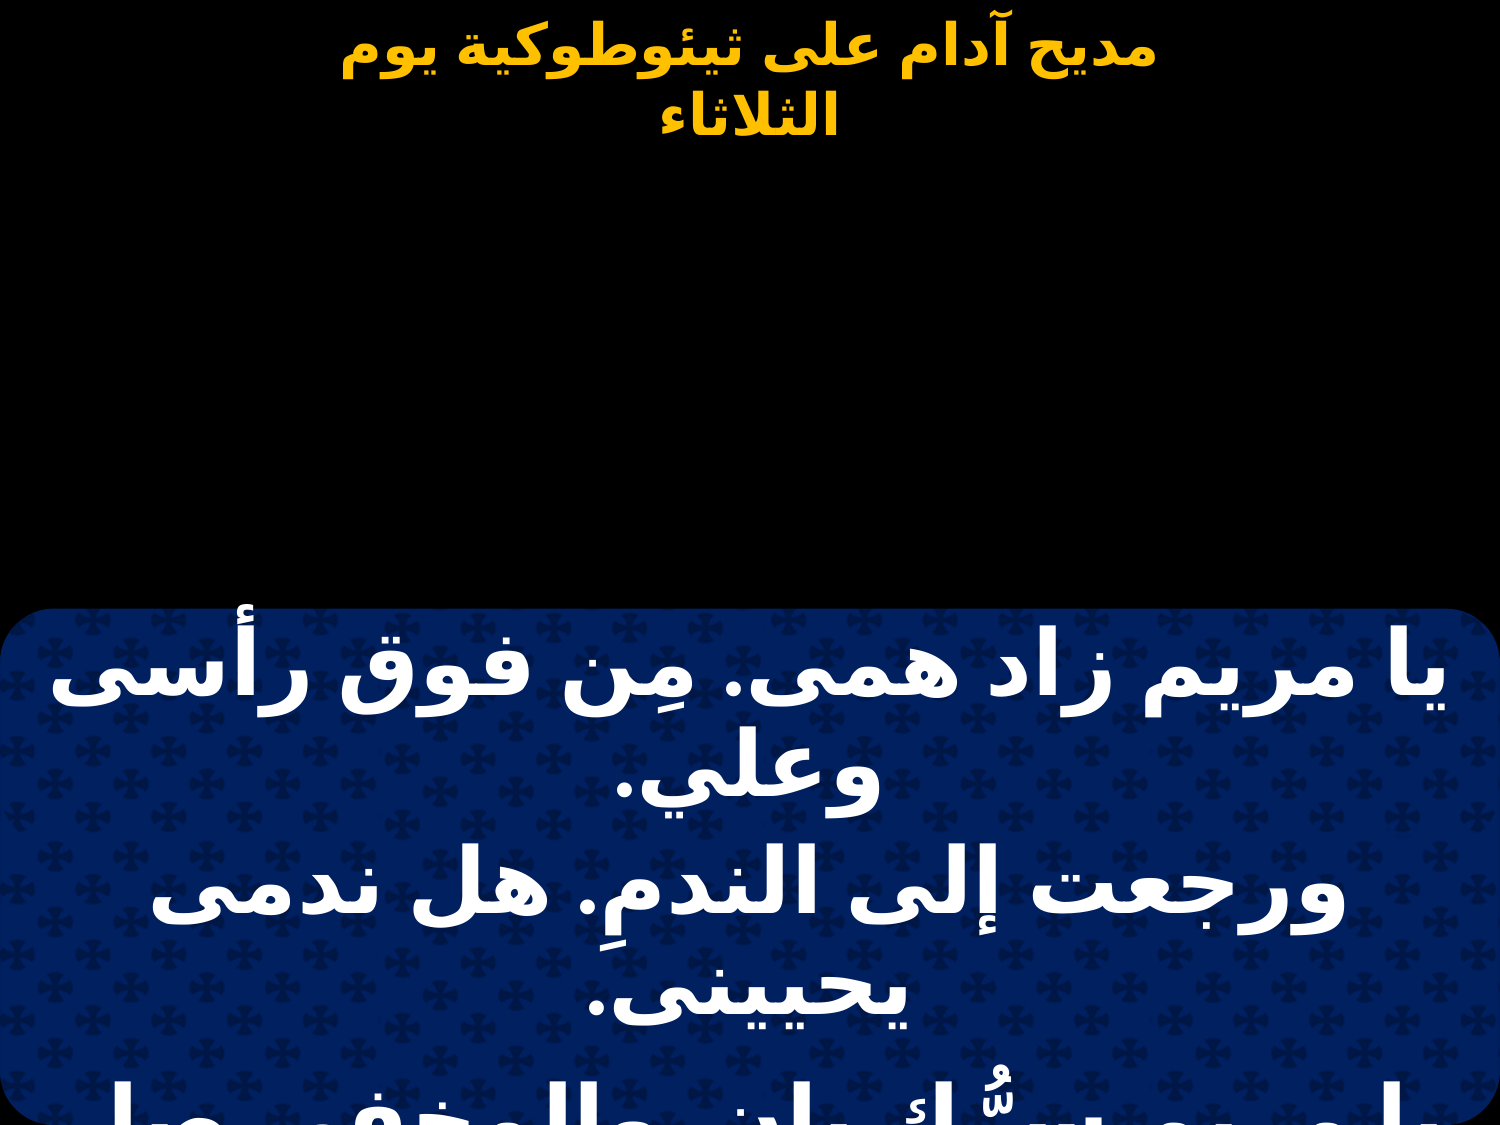

#
| يا مريم زاد همى. مِن فوق رأسى وعلي. |
| --- |
| ورجعت إلى الندمِ. هل ندمى يحيينى. |
|  |
| يا مريم سرُّك بان. والمخفى صار إعلن. |
| وسَكن فيكِ الديان. وفرحتي المسكين. |